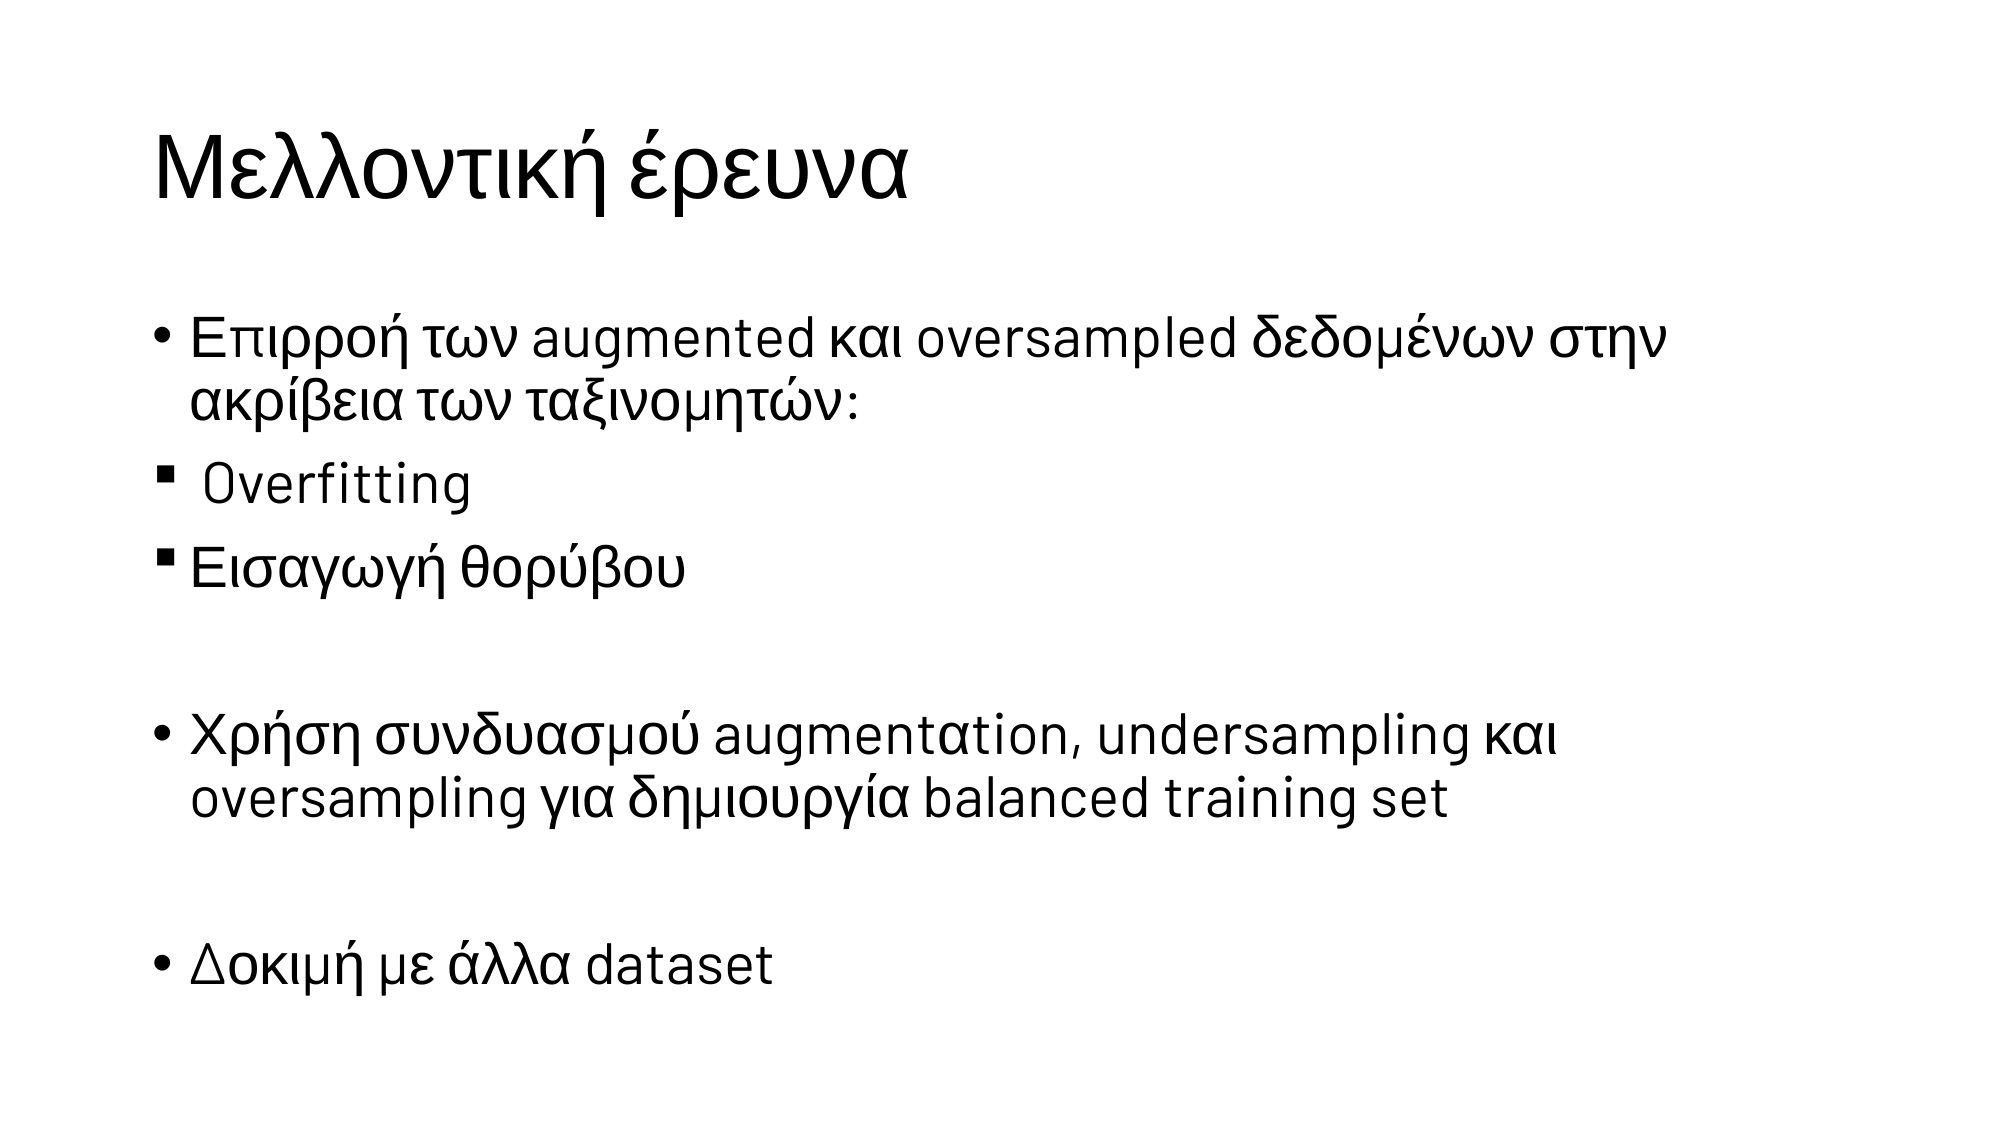

# Μελλοντική έρευνα
Επιρροή των augmented και oversampled δεδομένων στην ακρίβεια των ταξινομητών:
 Overfitting
Εισαγωγή θορύβου

Χρήση συνδυασμού augmentαtion, undersampling και oversampling για δημιουργία balanced training set

Δοκιμή με άλλα dataset